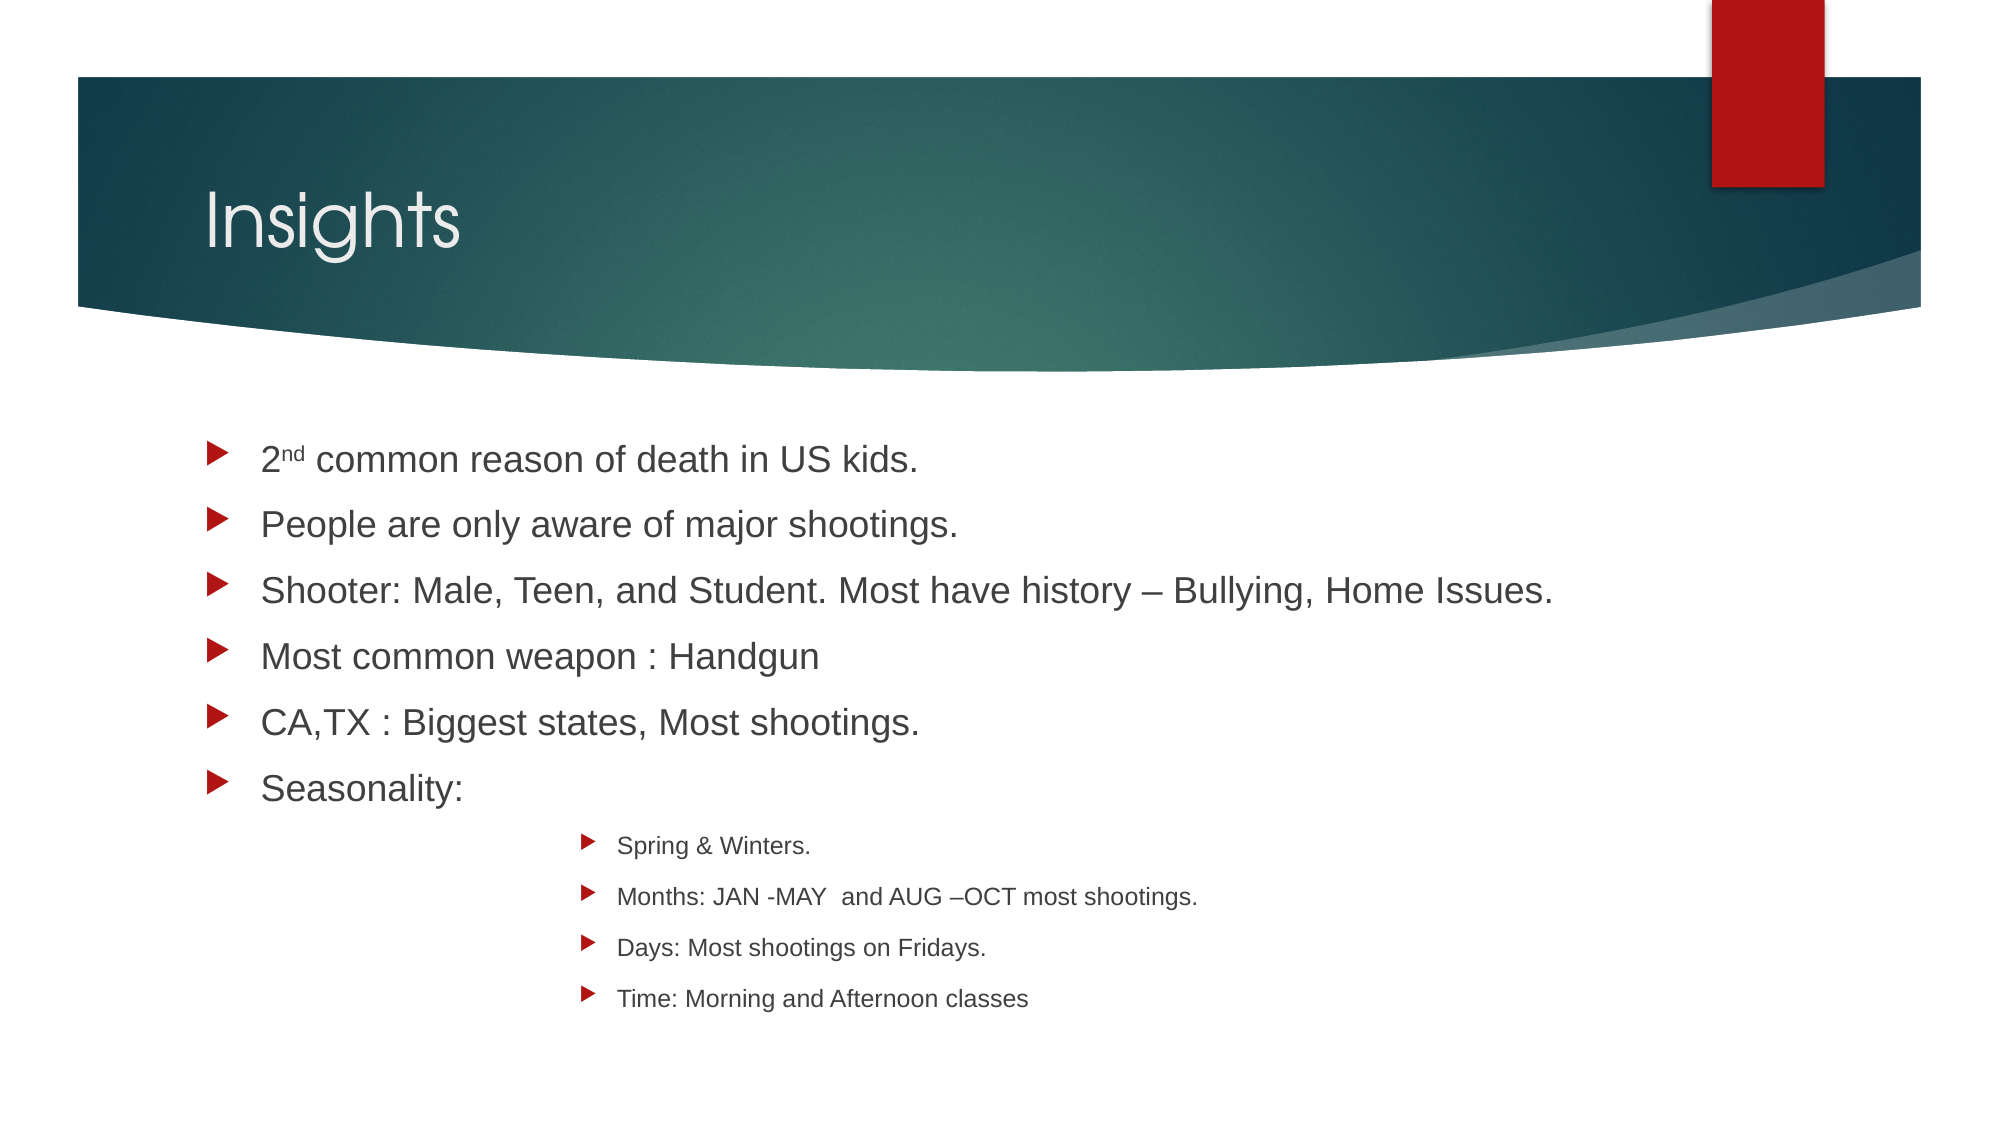

# Insights
2nd common reason of death in US kids.
People are only aware of major shootings.
Shooter: Male, Teen, and Student. Most have history – Bullying, Home Issues.
Most common weapon : Handgun
CA,TX : Biggest states, Most shootings.
Seasonality:
Spring & Winters.
Months: JAN -MAY  and AUG –OCT most shootings.
Days: Most shootings on Fridays.
Time: Morning and Afternoon classes